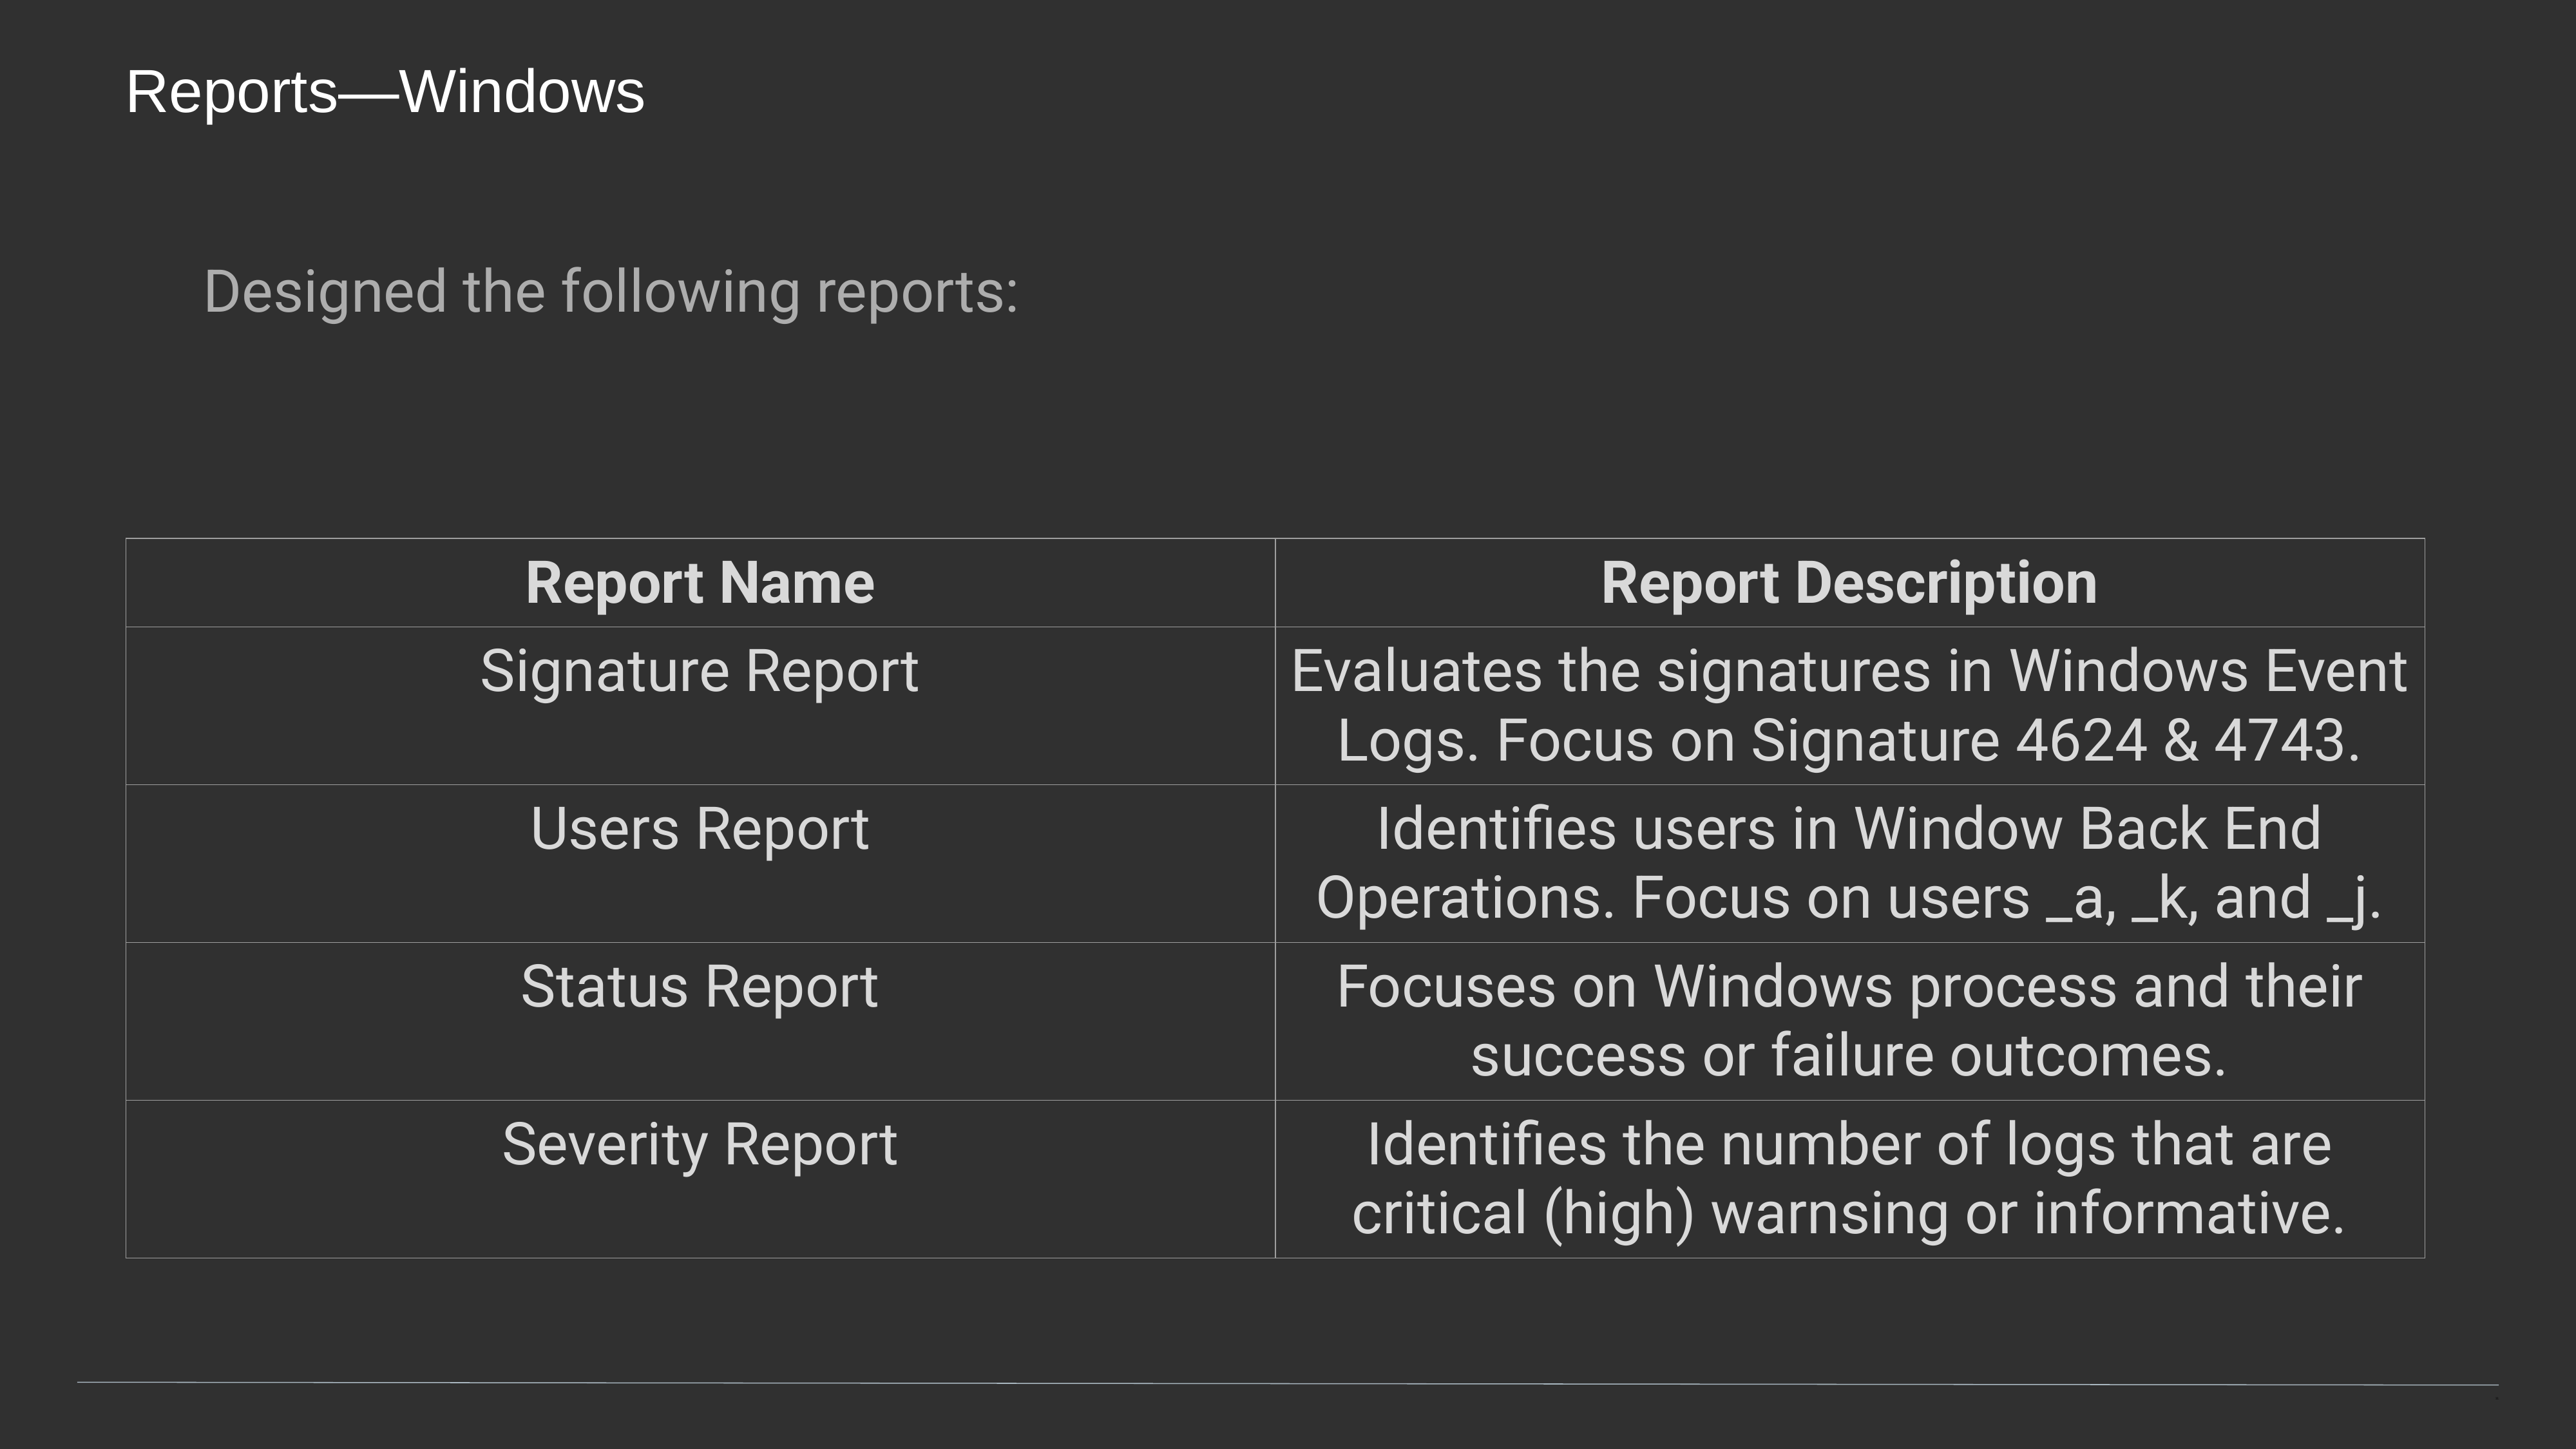

# Reports—Windows
Designed the following reports:

| Report Name | Report Description |
| --- | --- |
| Signature Report | Evaluates the signatures in Windows Event Logs. Focus on Signature 4624 & 4743. |
| Users Report | Identifies users in Window Back End Operations. Focus on users \_a, \_k, and \_j. |
| Status Report | Focuses on Windows process and their success or failure outcomes. |
| Severity Report | Identifies the number of logs that are critical (high) warnsing or informative. |
11